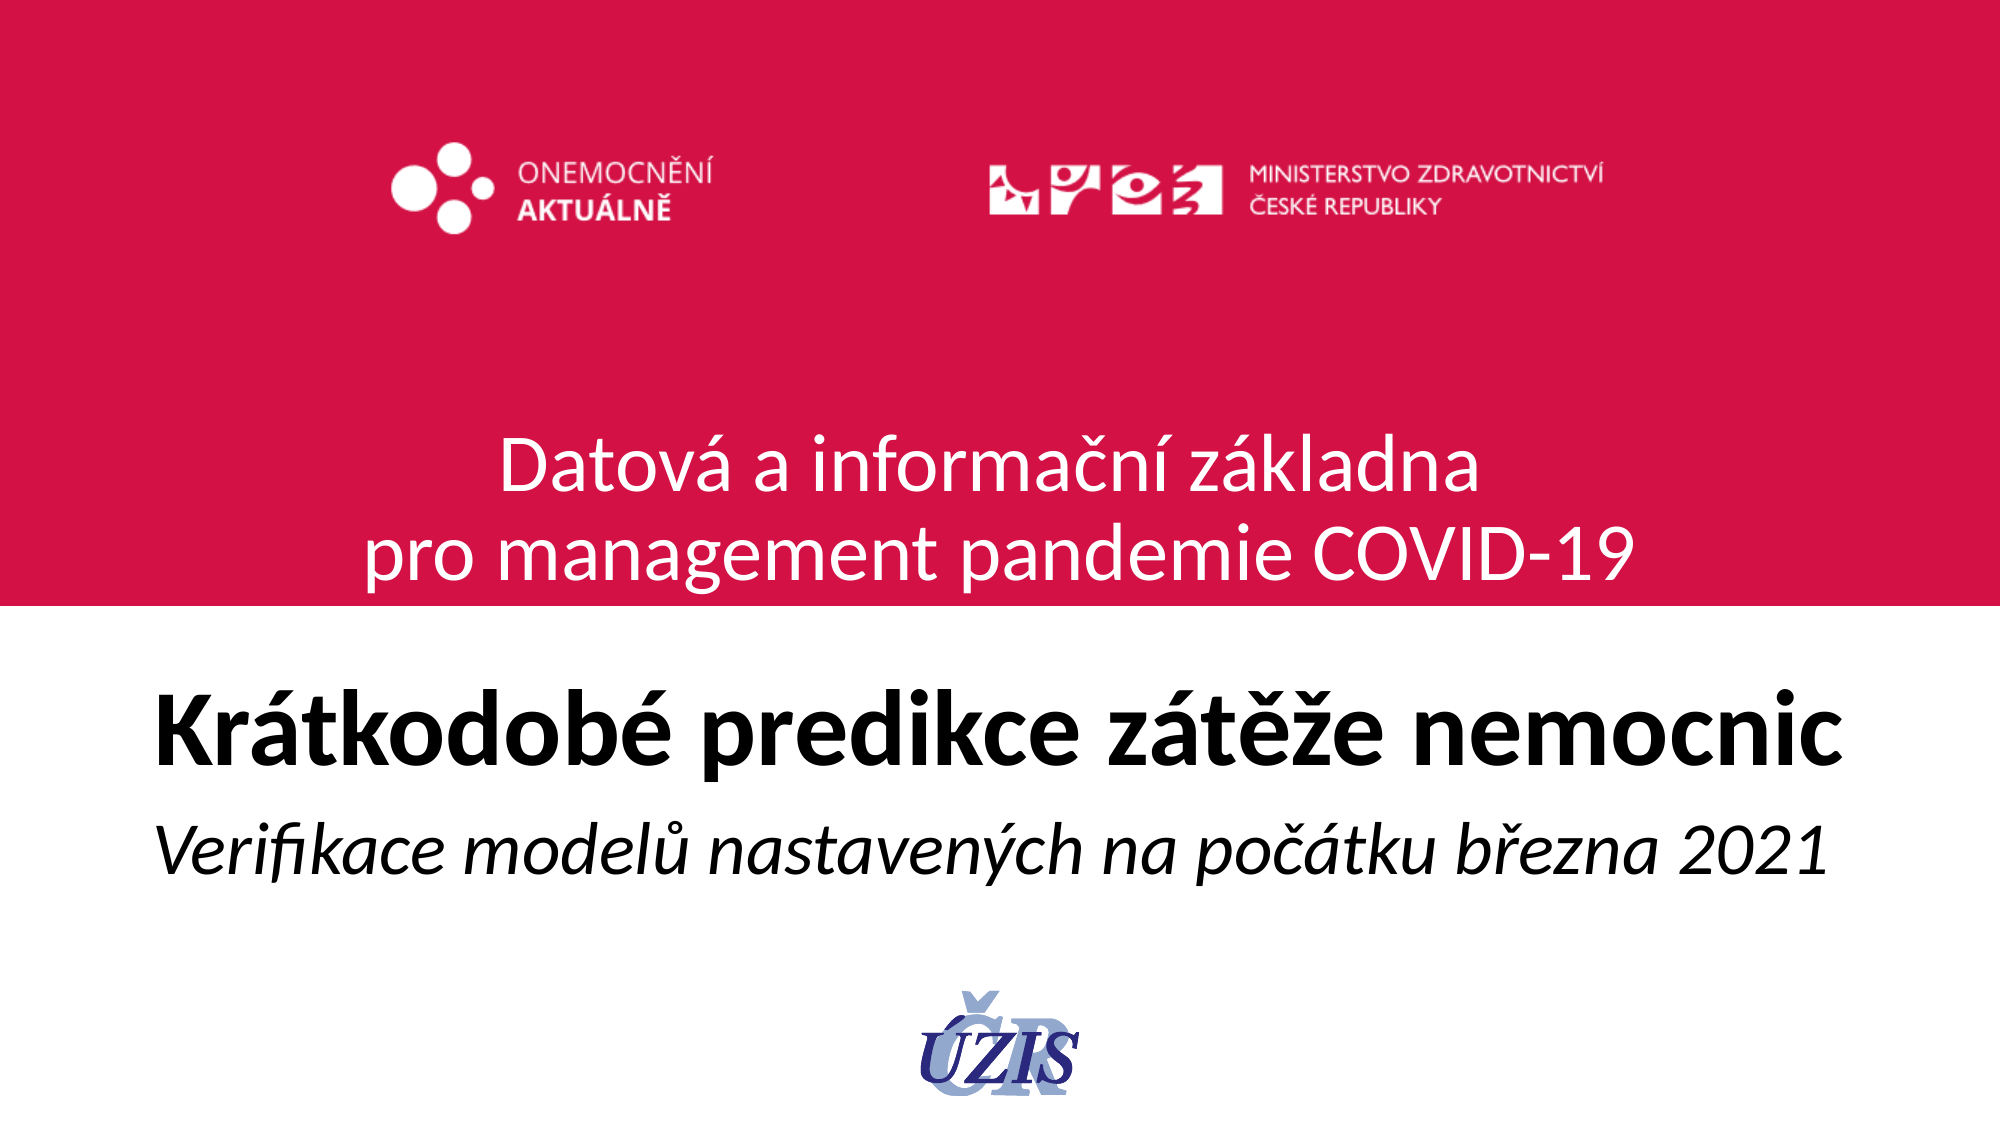

# Datová a informační základna pro management pandemie COVID-19
Krátkodobé predikce zátěže nemocnic
Verifikace modelů nastavených na počátku března 2021